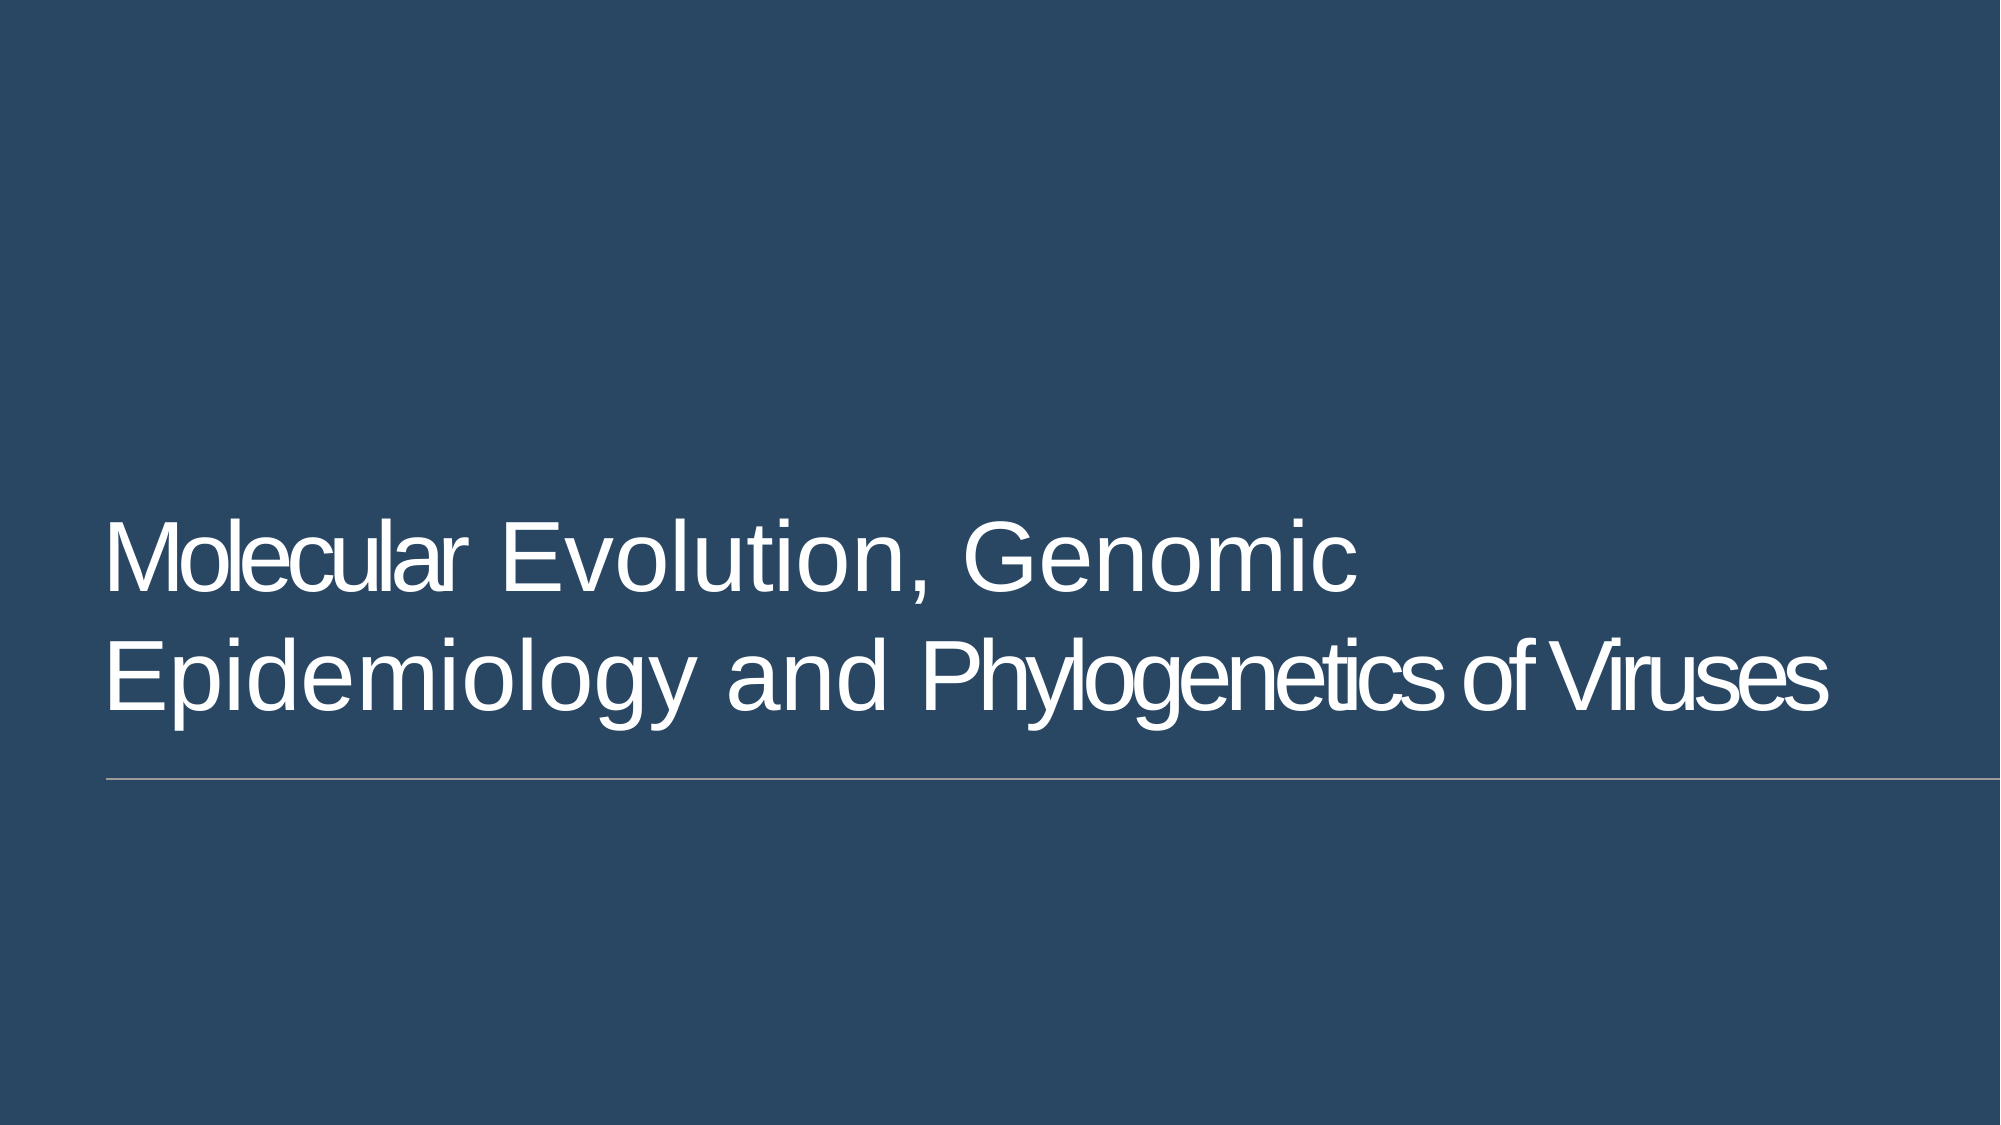

#

Molecular Evolution, Genomic Epidemiology and Phylogenetics of Viruses